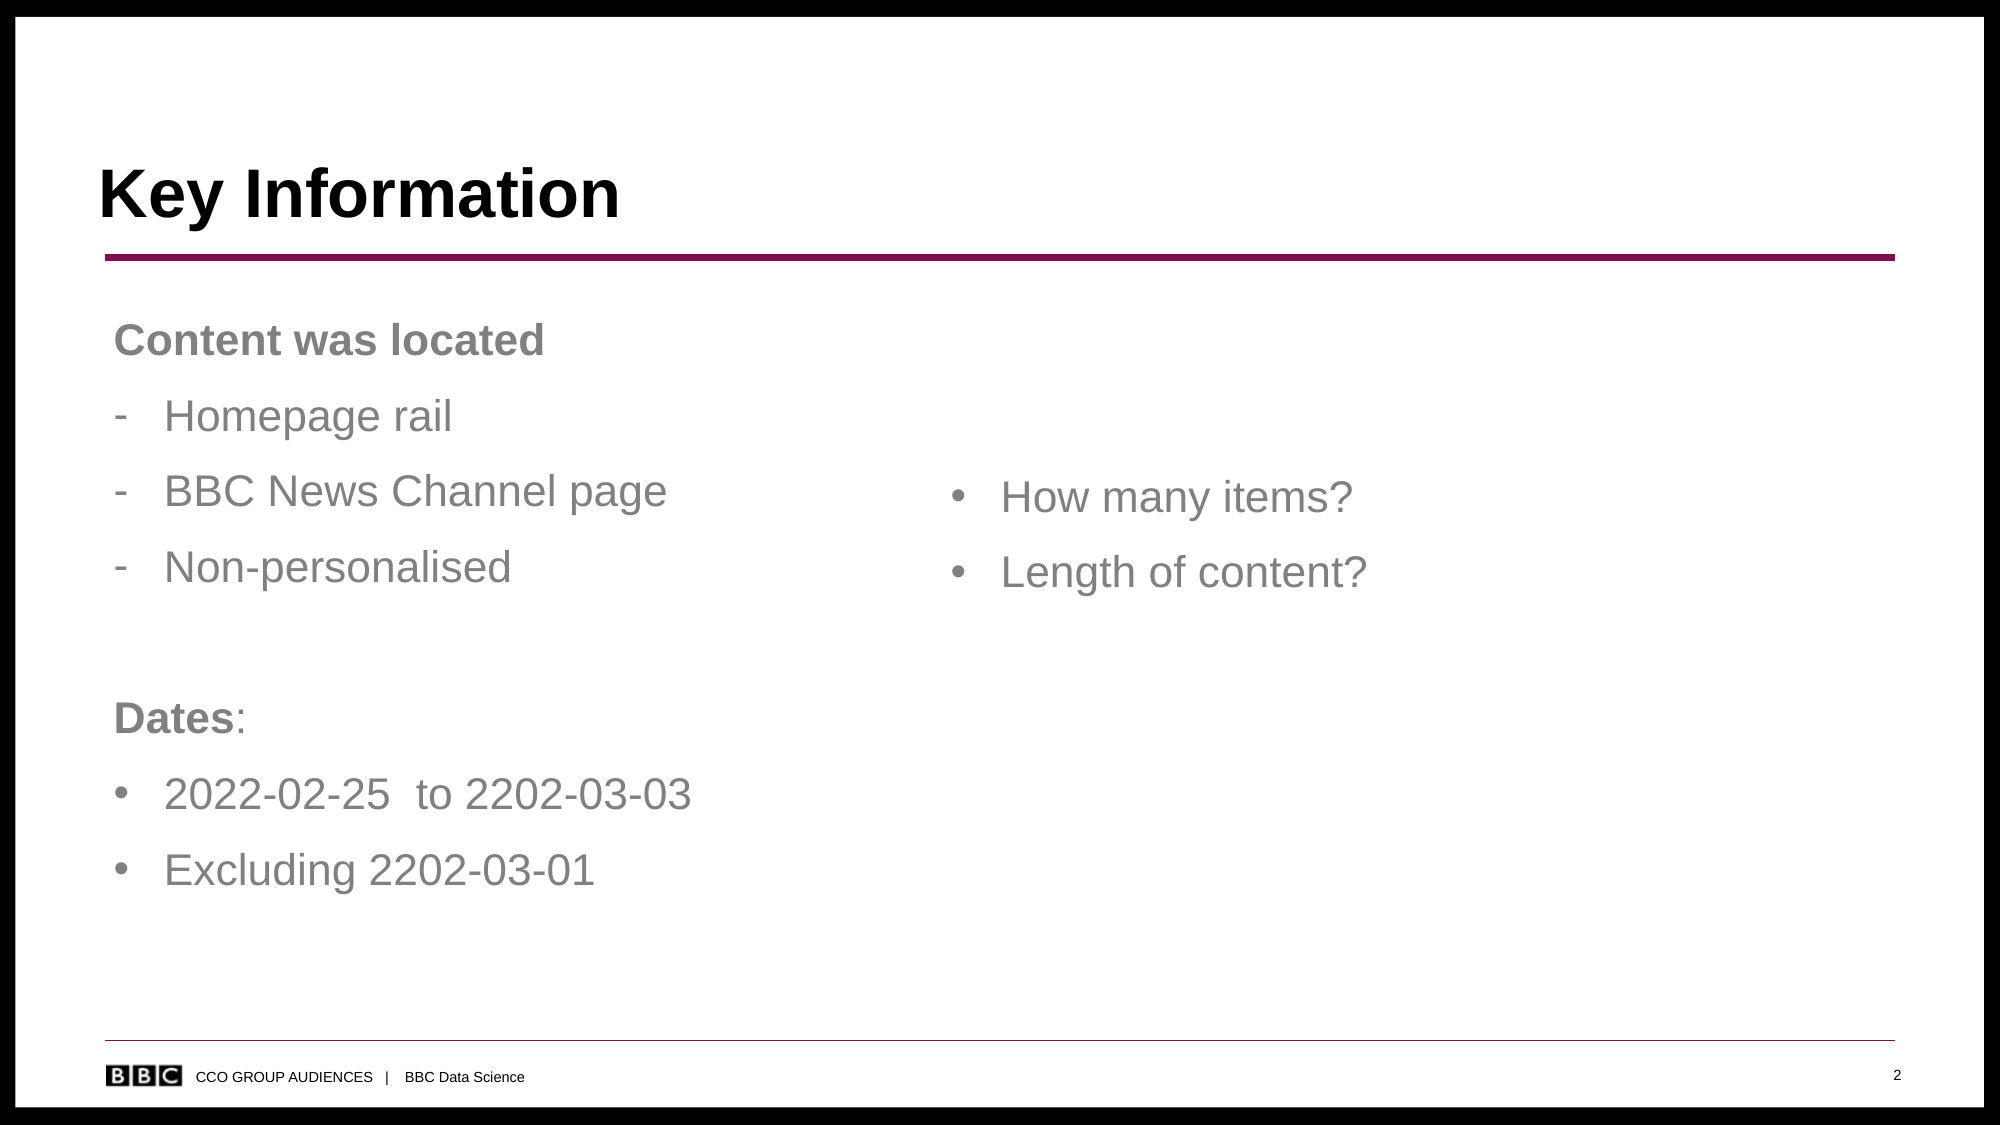

# Key Information
Content was located
Homepage rail
BBC News Channel page
Non-personalised

Dates:
2022-02-25  to 2202-03-03
Excluding 2202-03-01

How many items?
Length of content?